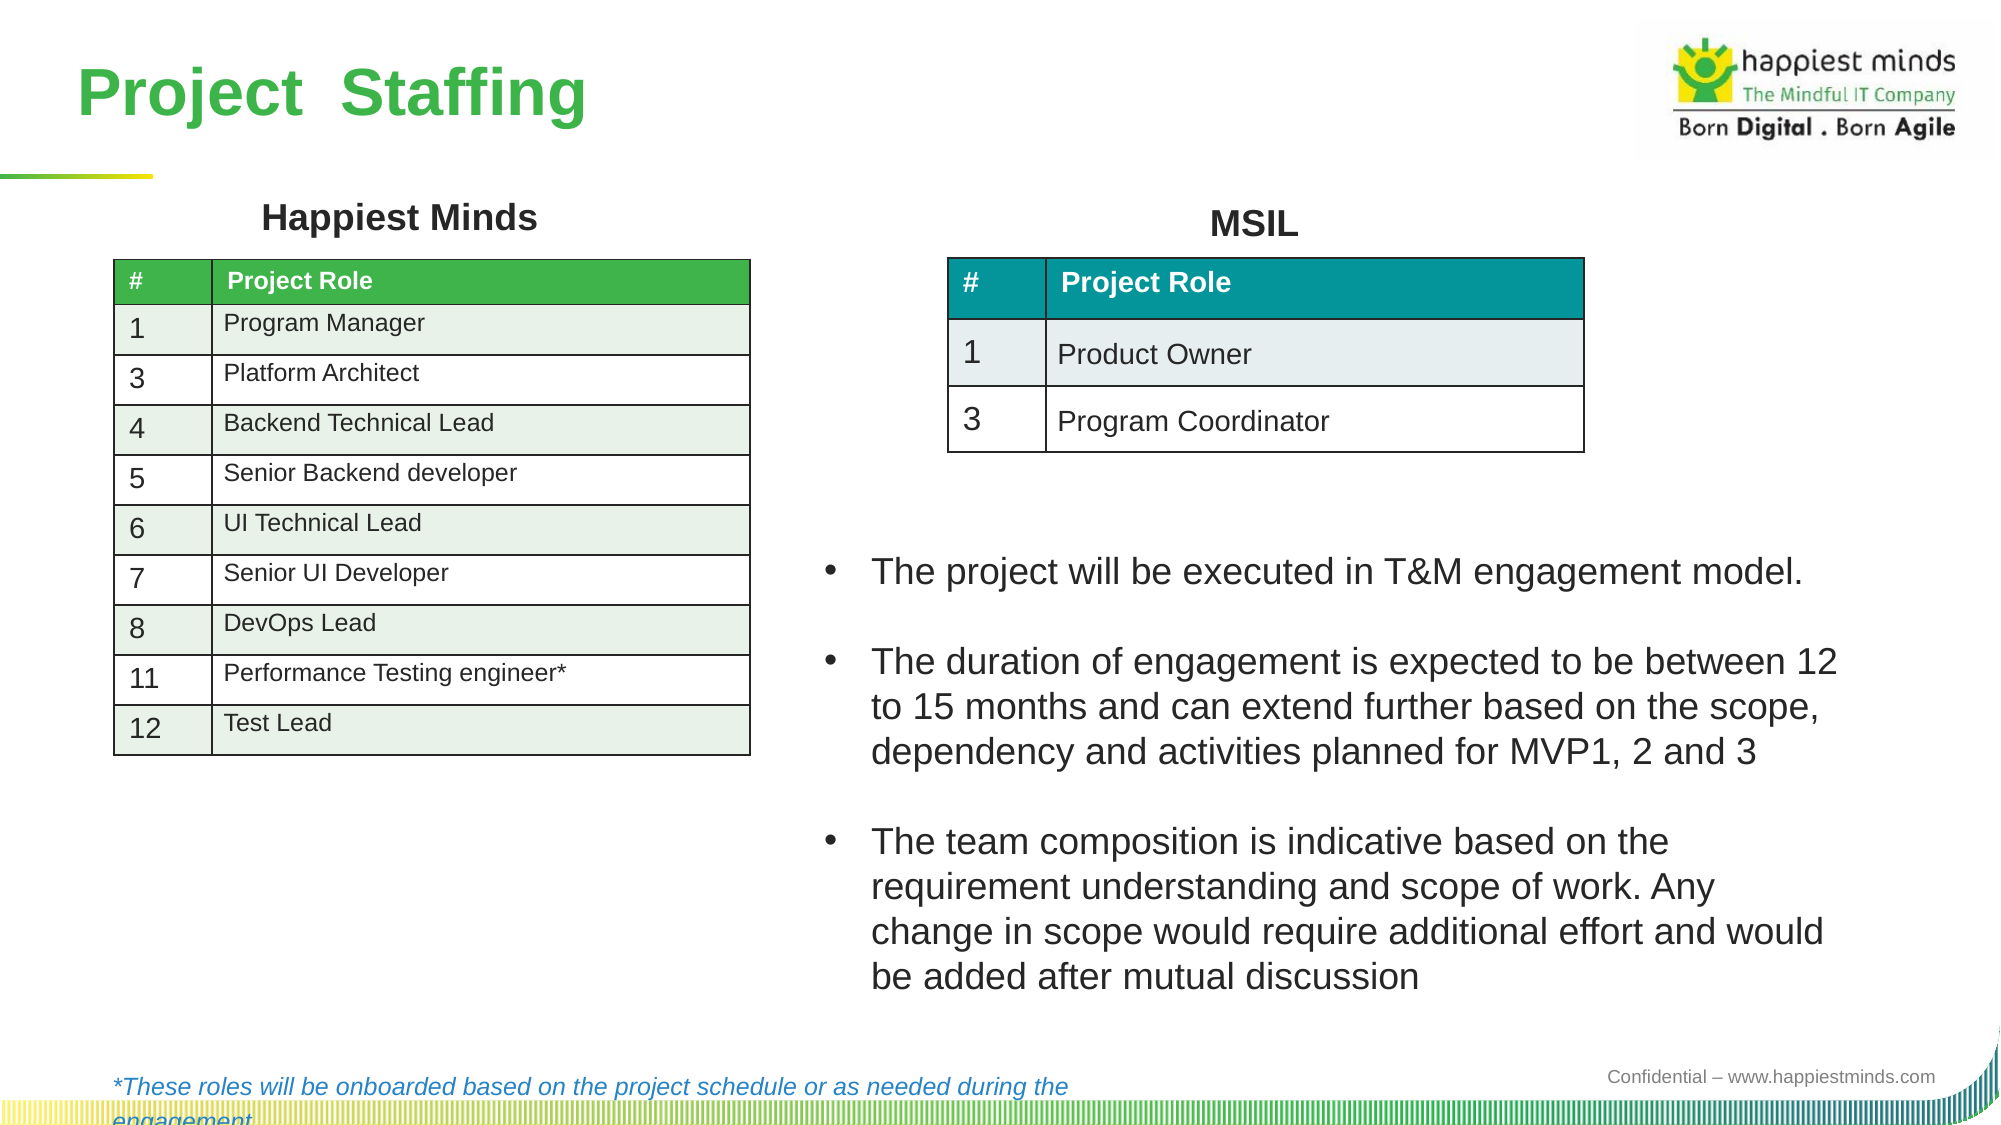

Project  Staffing
Happiest Minds
MSIL
| # | Project Role |
| --- | --- |
| 1 | Product Owner |
| 3 | Program Coordinator |
| # | Project Role |
| --- | --- |
| 1 | Program Manager |
| 3 | Platform Architect |
| 4 | Backend Technical Lead |
| 5 | Senior Backend developer |
| 6 | UI Technical Lead |
| 7 | Senior UI Developer |
| 8 | DevOps Lead |
| 11 | Performance Testing engineer\* |
| 12 | Test Lead |
The project will be executed in T&M engagement model.

The duration of engagement is expected to be between 12 to 15 months and can extend further based on the scope, dependency and activities planned for MVP1, 2 and 3

The team composition is indicative based on the requirement understanding and scope of work. Any change in scope would require additional effort and would be added after mutual discussion
*These roles will be onboarded based on the project schedule or as needed during the engagement